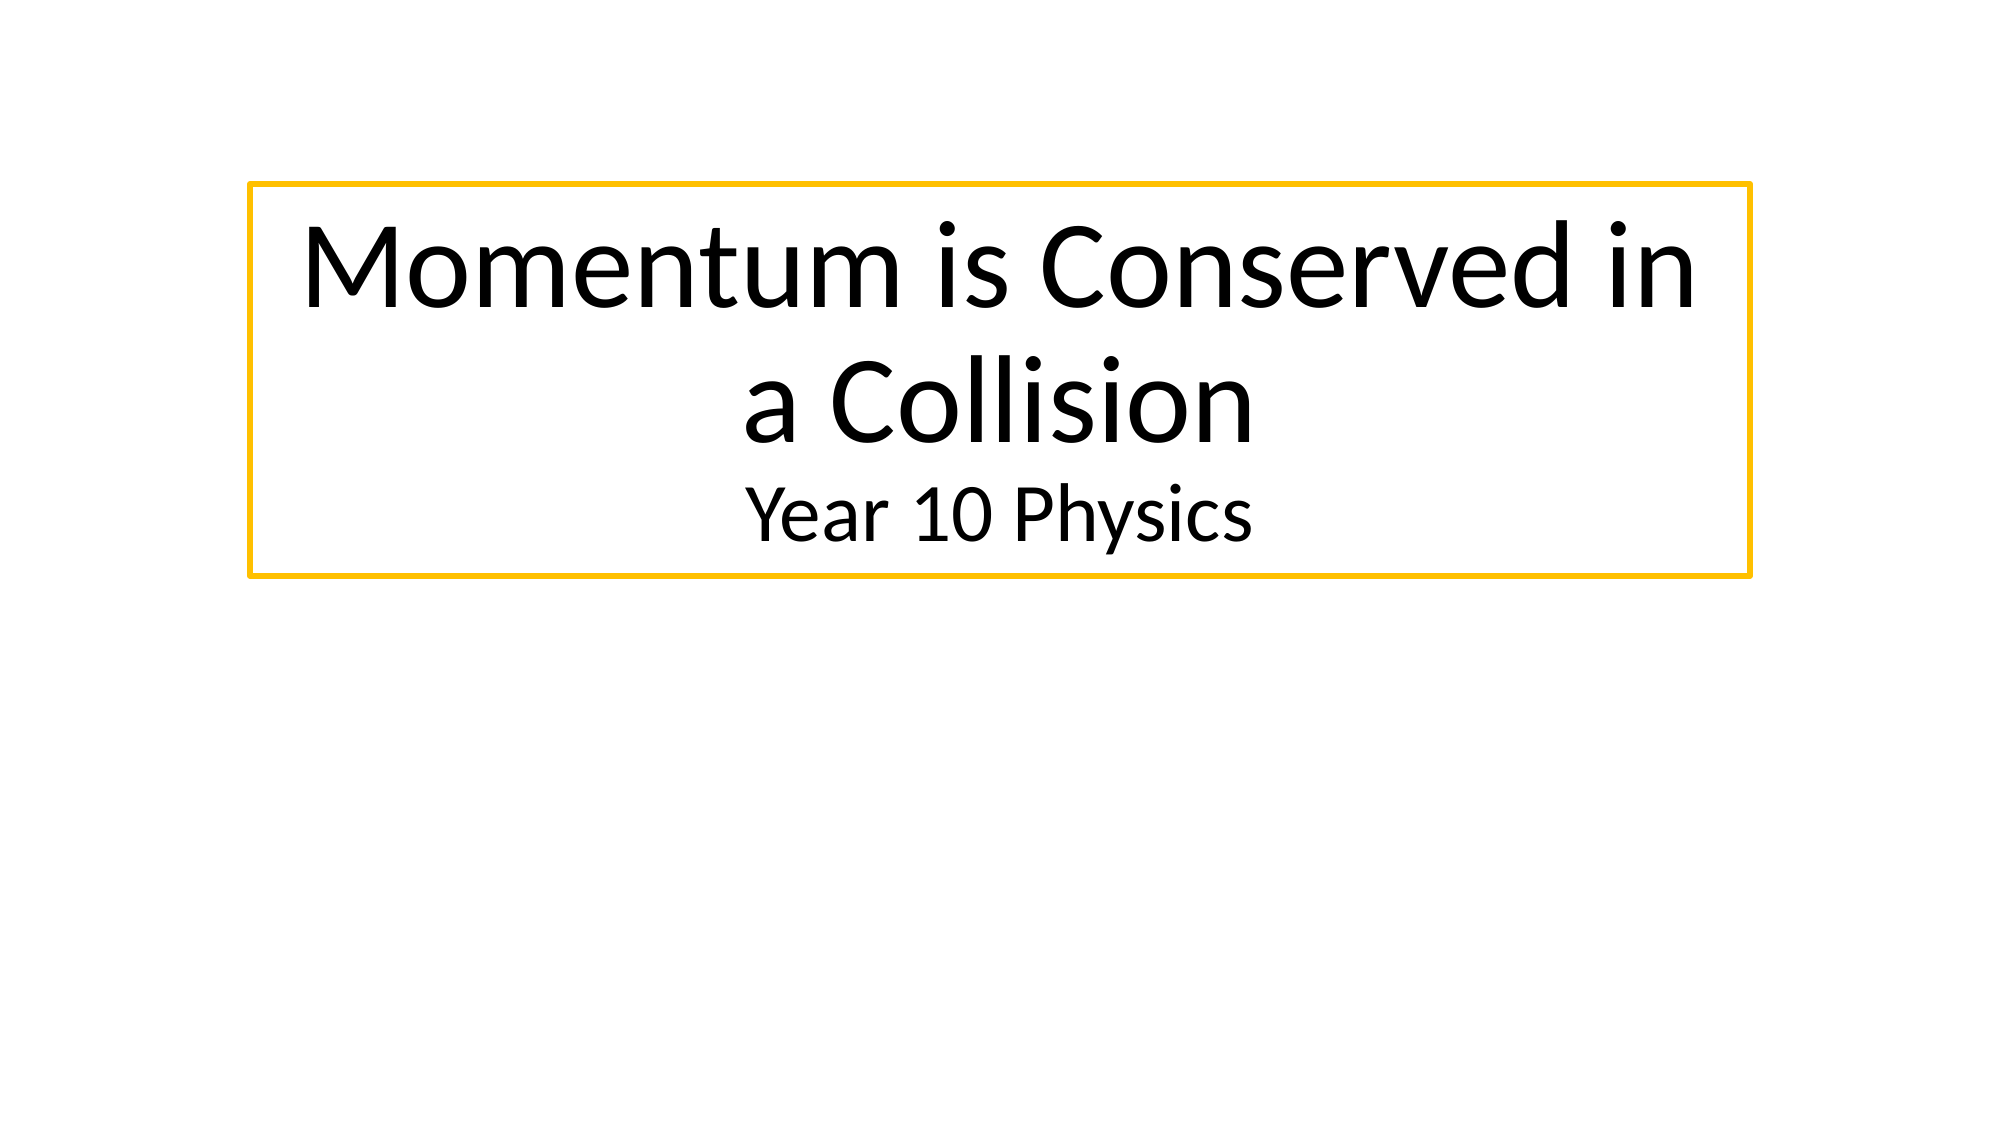

# Momentum is Conserved in a Collision Year 10 Physics